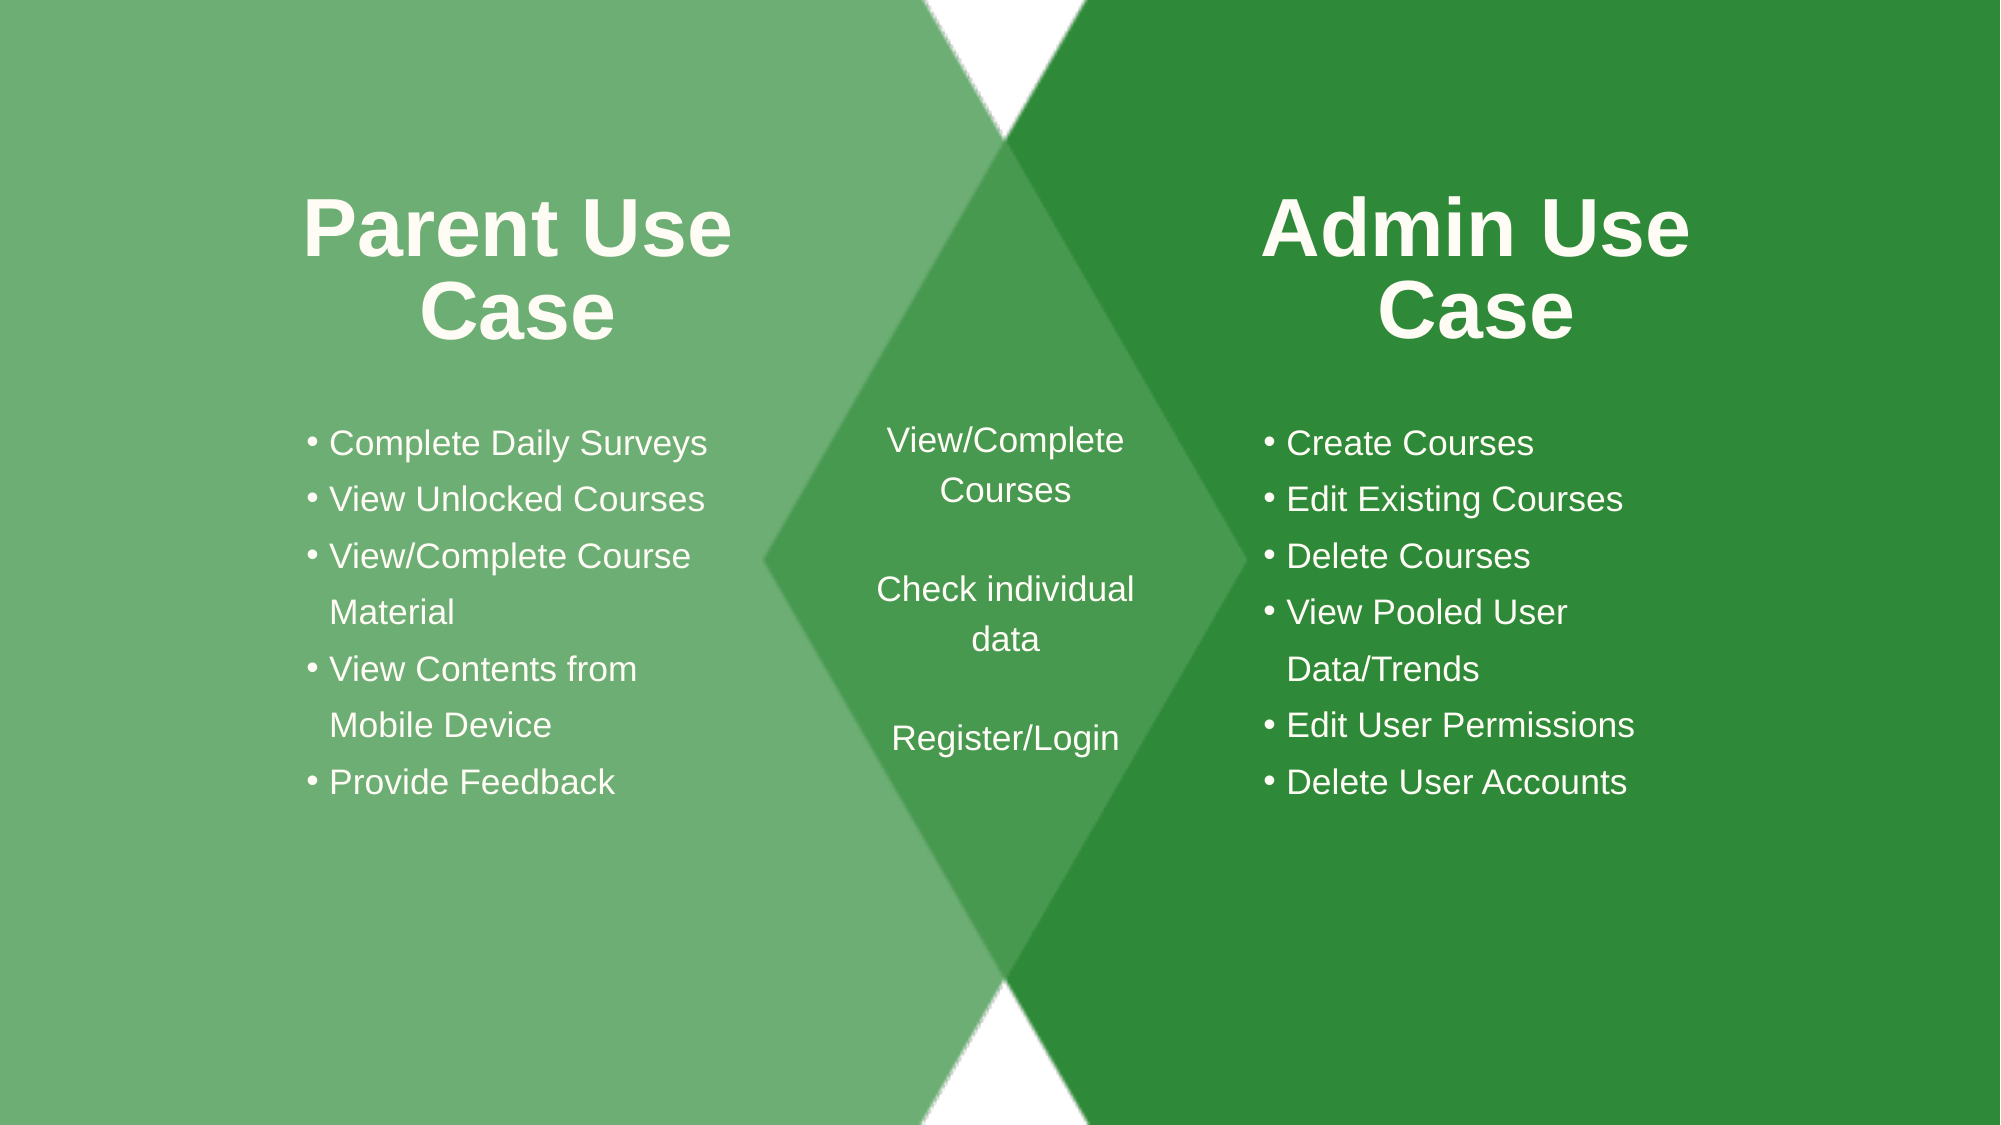

Admin Use Case
Create Courses
Edit Existing Courses
Delete Courses
View Pooled User Data/Trends
Edit User Permissions
Delete User Accounts
Parent Use Case
Complete Daily Surveys
View Unlocked Courses
View/Complete Course Material
View Contents from Mobile Device
Provide Feedback
View/Complete Courses

Check individual data

Register/Login